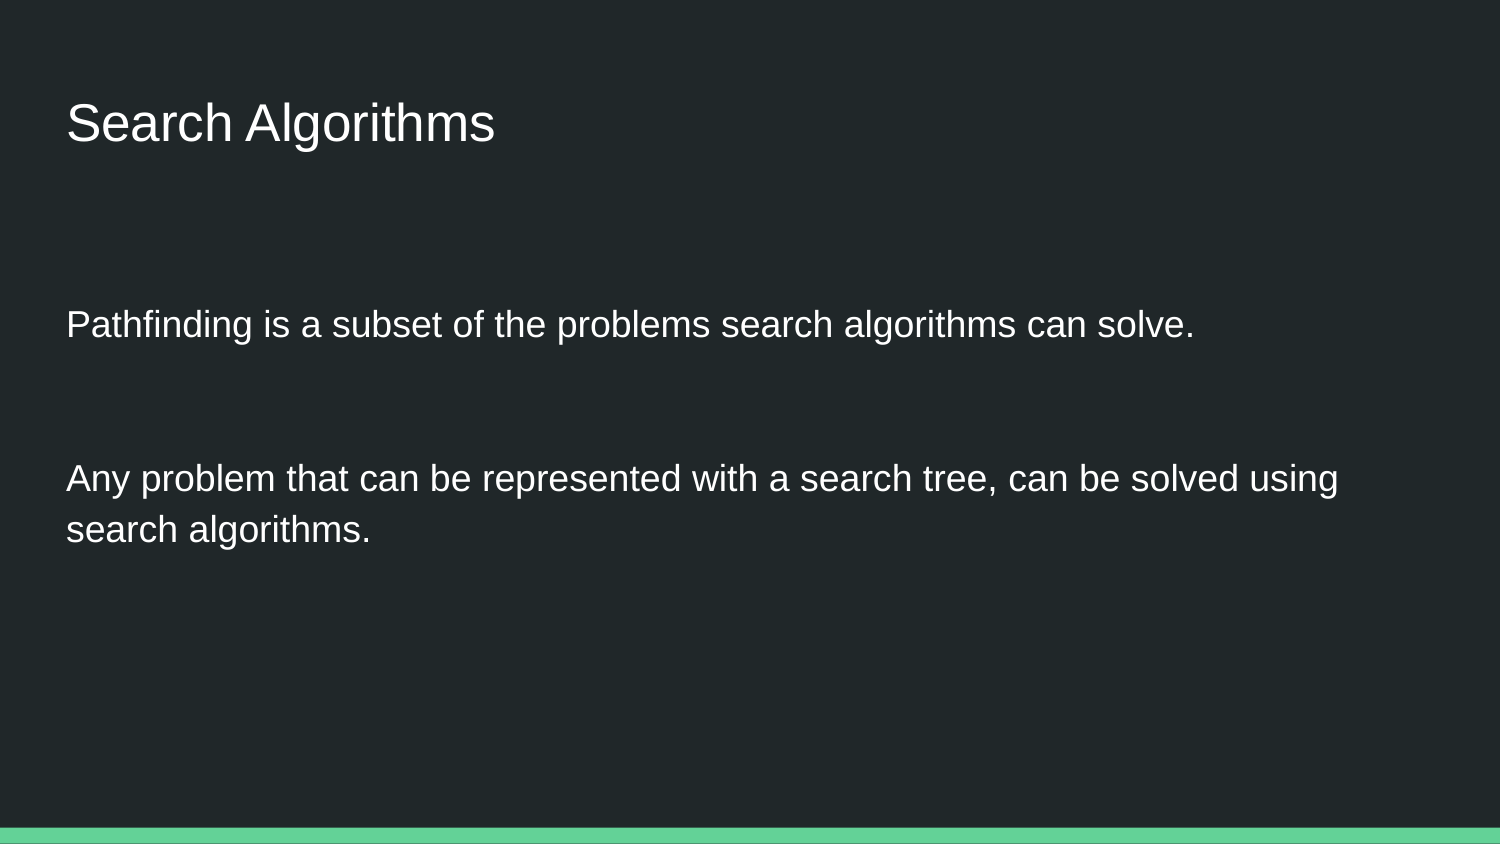

# Search Algorithms
Pathfinding is a subset of the problems search algorithms can solve.

Any problem that can be represented with a search tree, can be solved using search algorithms.